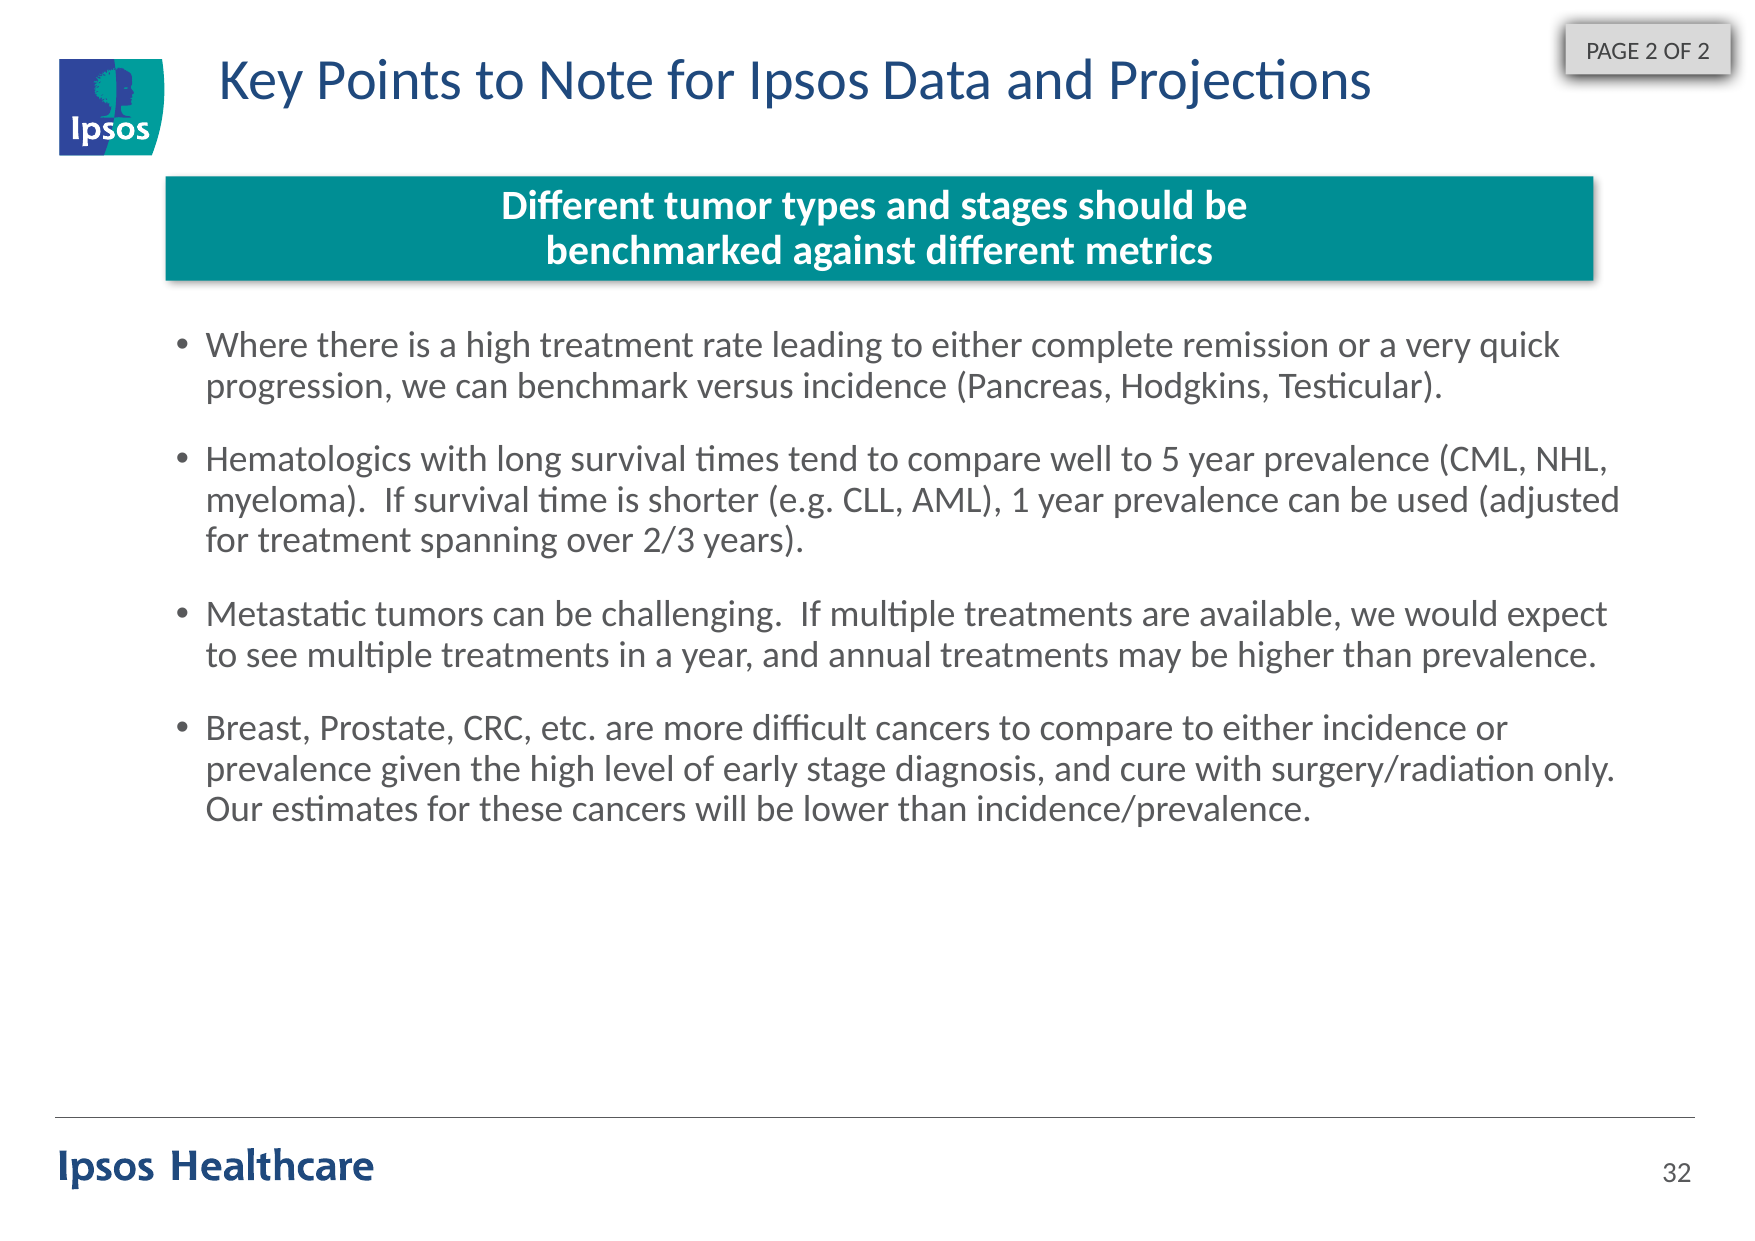

PAGE 2 OF 2
# Key Points to Note for Ipsos Data and Projections
Different tumor types and stages should be
benchmarked against different metrics

Where there is a high treatment rate leading to either complete remission or a very quick progression, we can benchmark versus incidence (Pancreas, Hodgkins, Testicular).
Hematologics with long survival times tend to compare well to 5 year prevalence (CML, NHL, myeloma).  If survival time is shorter (e.g. CLL, AML), 1 year prevalence can be used (adjusted for treatment spanning over 2/3 years).
Metastatic tumors can be challenging.  If multiple treatments are available, we would expect to see multiple treatments in a year, and annual treatments may be higher than prevalence.
Breast, Prostate, CRC, etc. are more difficult cancers to compare to either incidence or prevalence given the high level of early stage diagnosis, and cure with surgery/radiation only. Our estimates for these cancers will be lower than incidence/prevalence.

32